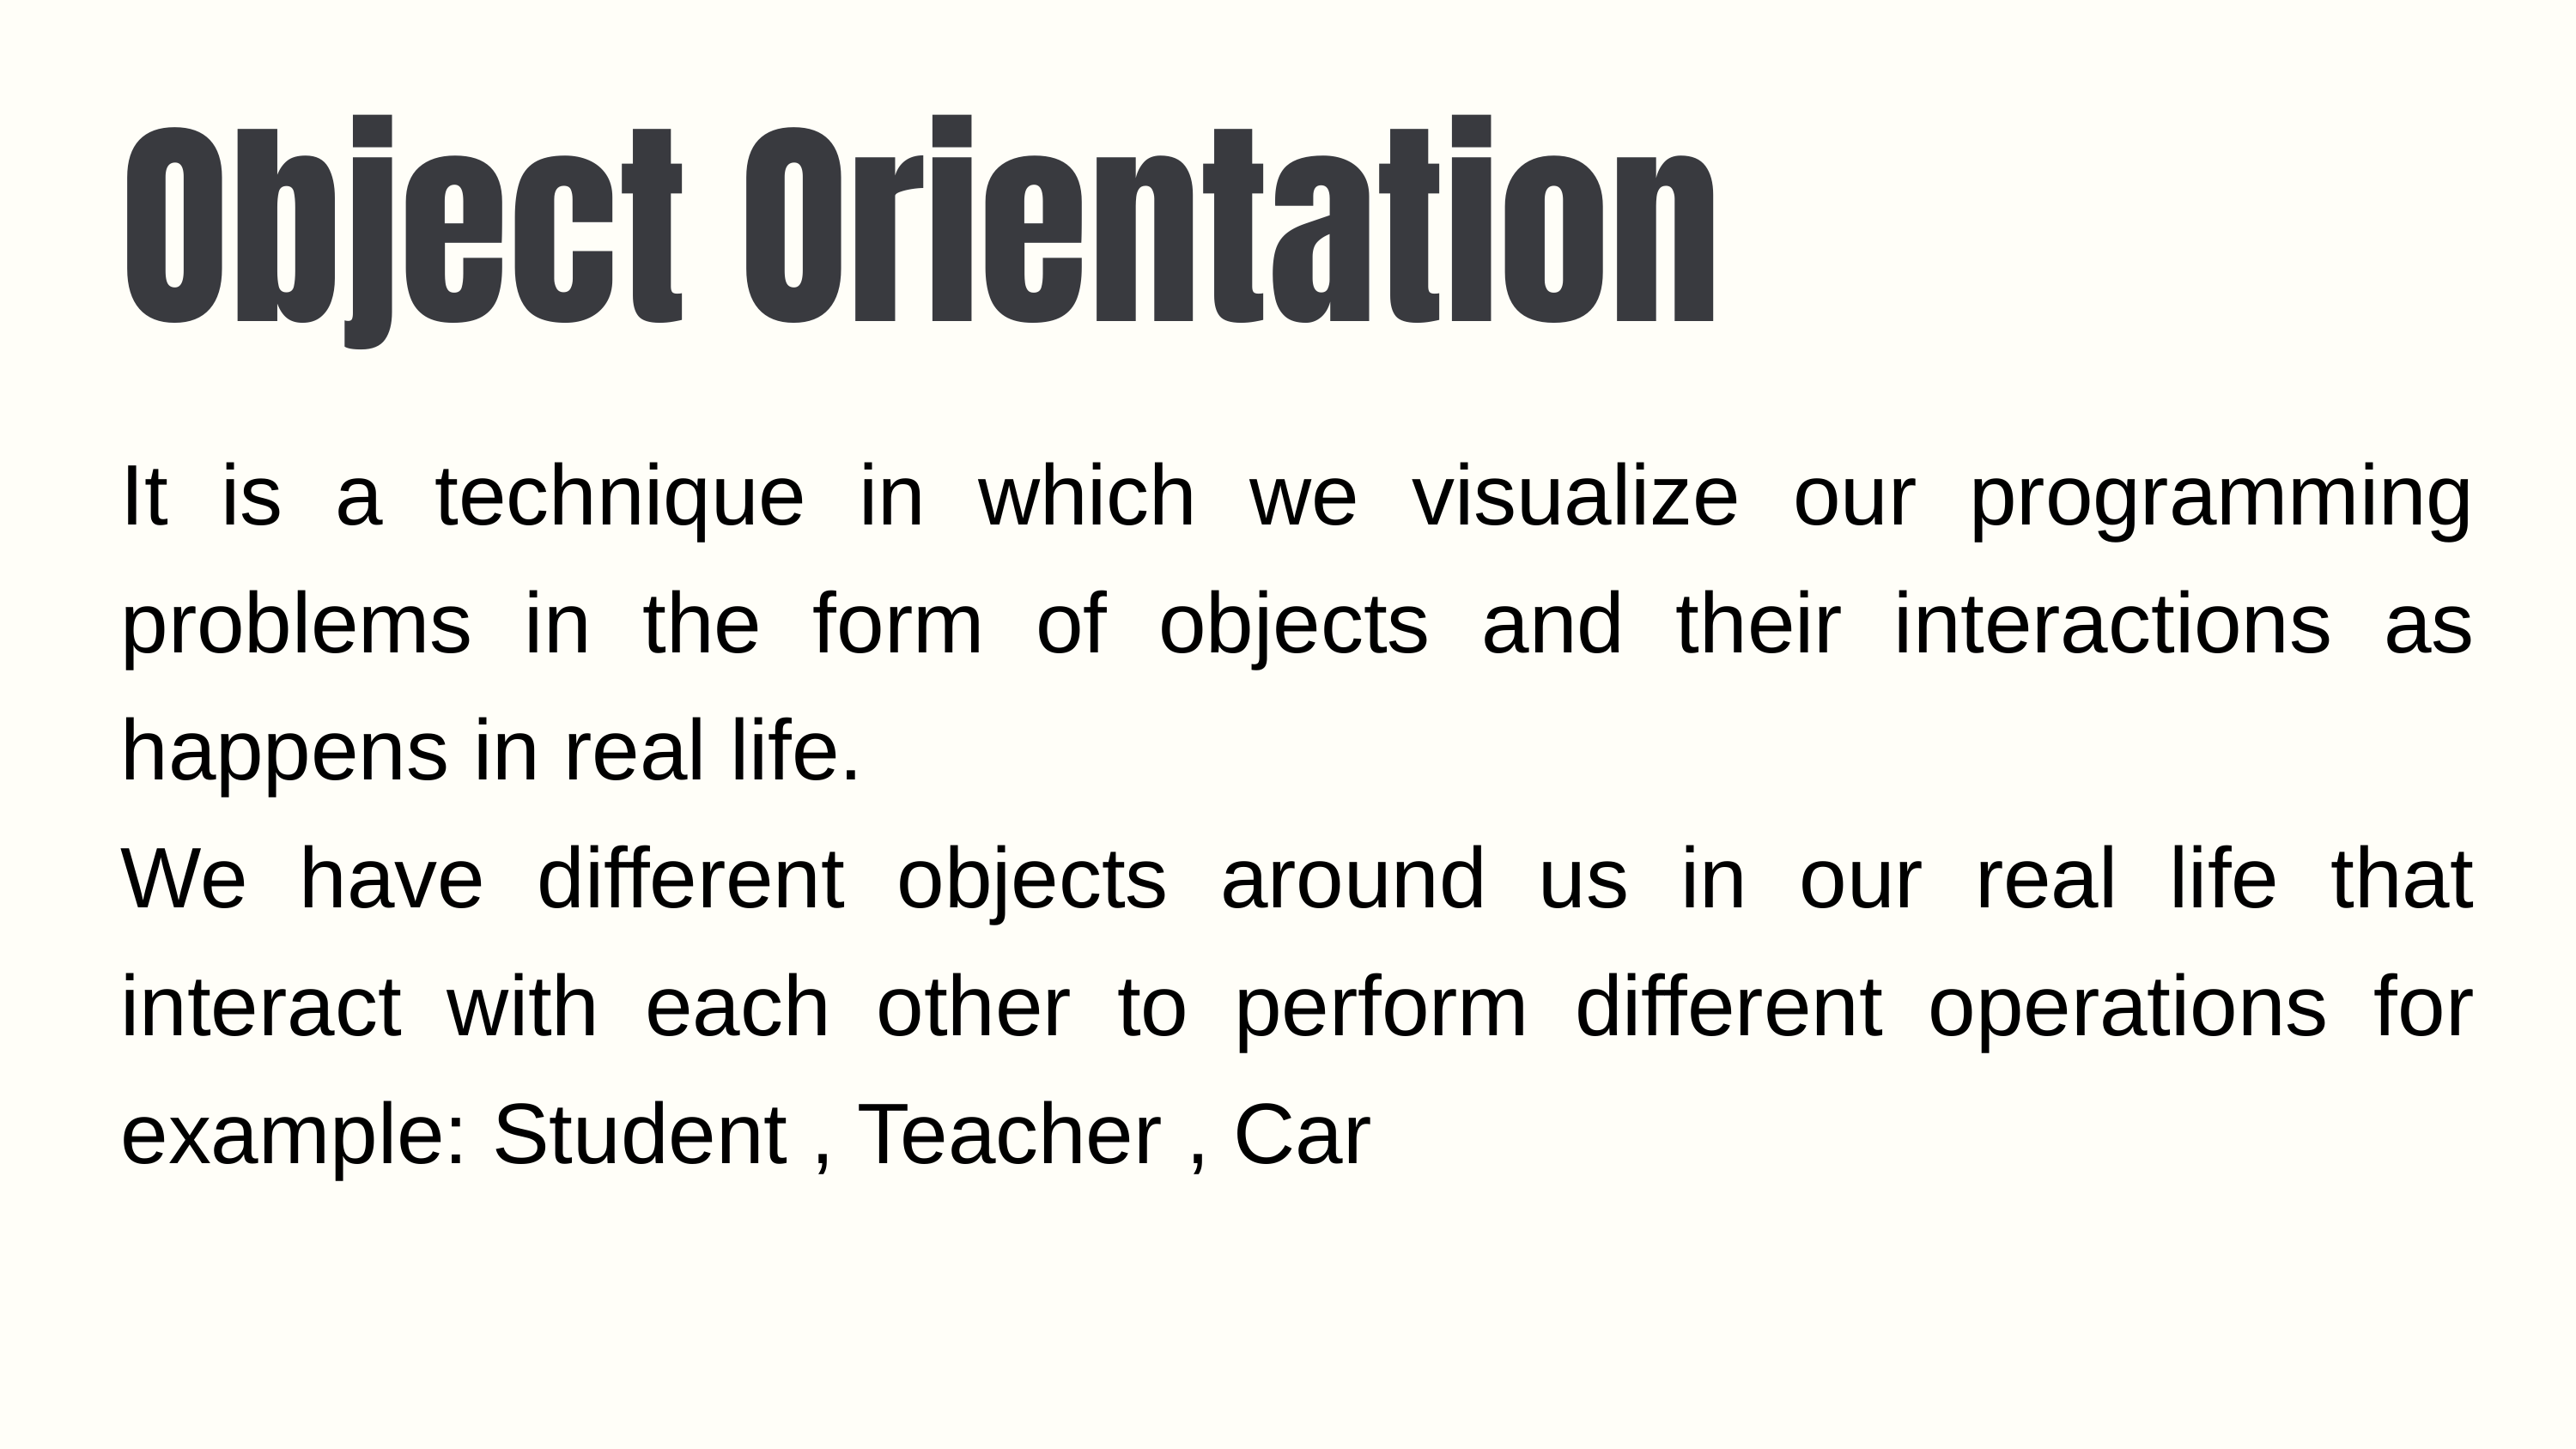

Object Orientation
It is a technique in which we visualize our programming problems in the form of objects and their interactions as happens in real life.
We have different objects around us in our real life that interact with each other to perform different operations for example: Student , Teacher , Car